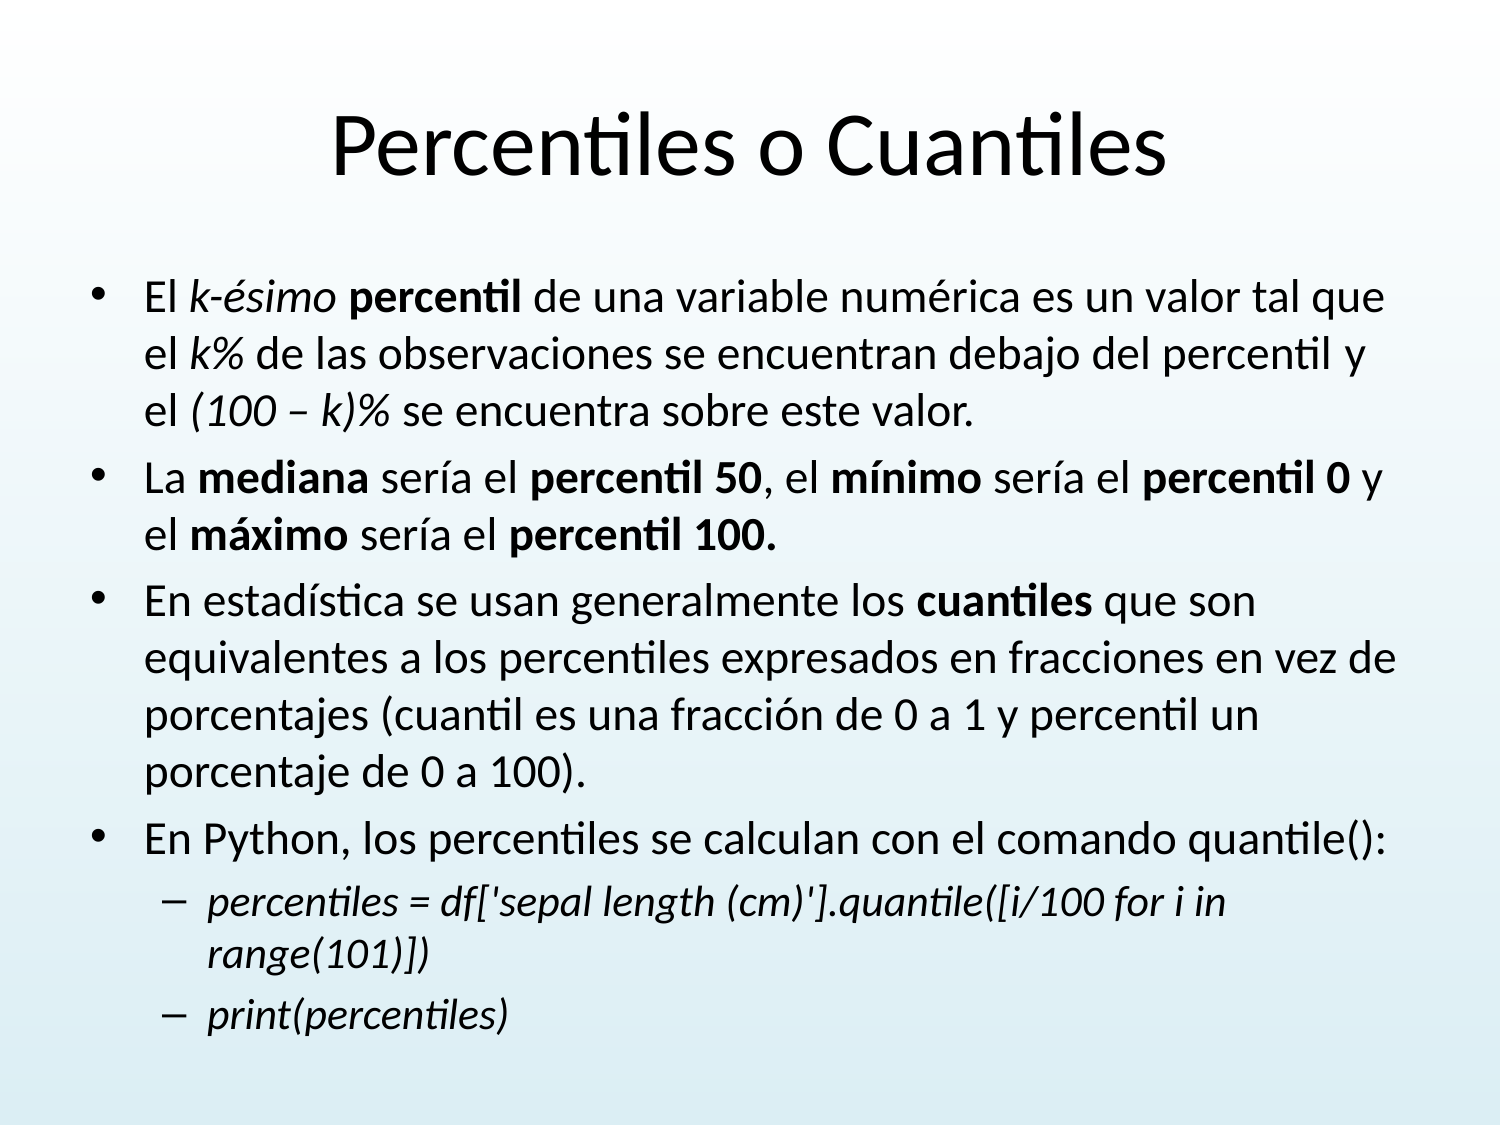

# Percentiles o Cuantiles

El k-ésimo percentil de una variable numérica es un valor tal que el k% de las observaciones se encuentran debajo del percentil y el (100 – k)% se encuentra sobre este valor.
La mediana sería el percentil 50, el mínimo sería el percentil 0 y el máximo sería el percentil 100.
En estadística se usan generalmente los cuantiles que son equivalentes a los percentiles expresados en fracciones en vez de porcentajes (cuantil es una fracción de 0 a 1 y percentil un porcentaje de 0 a 100).
En Python, los percentiles se calculan con el comando quantile():
percentiles = df['sepal length (cm)'].quantile([i/100 for i in range(101)])
print(percentiles)